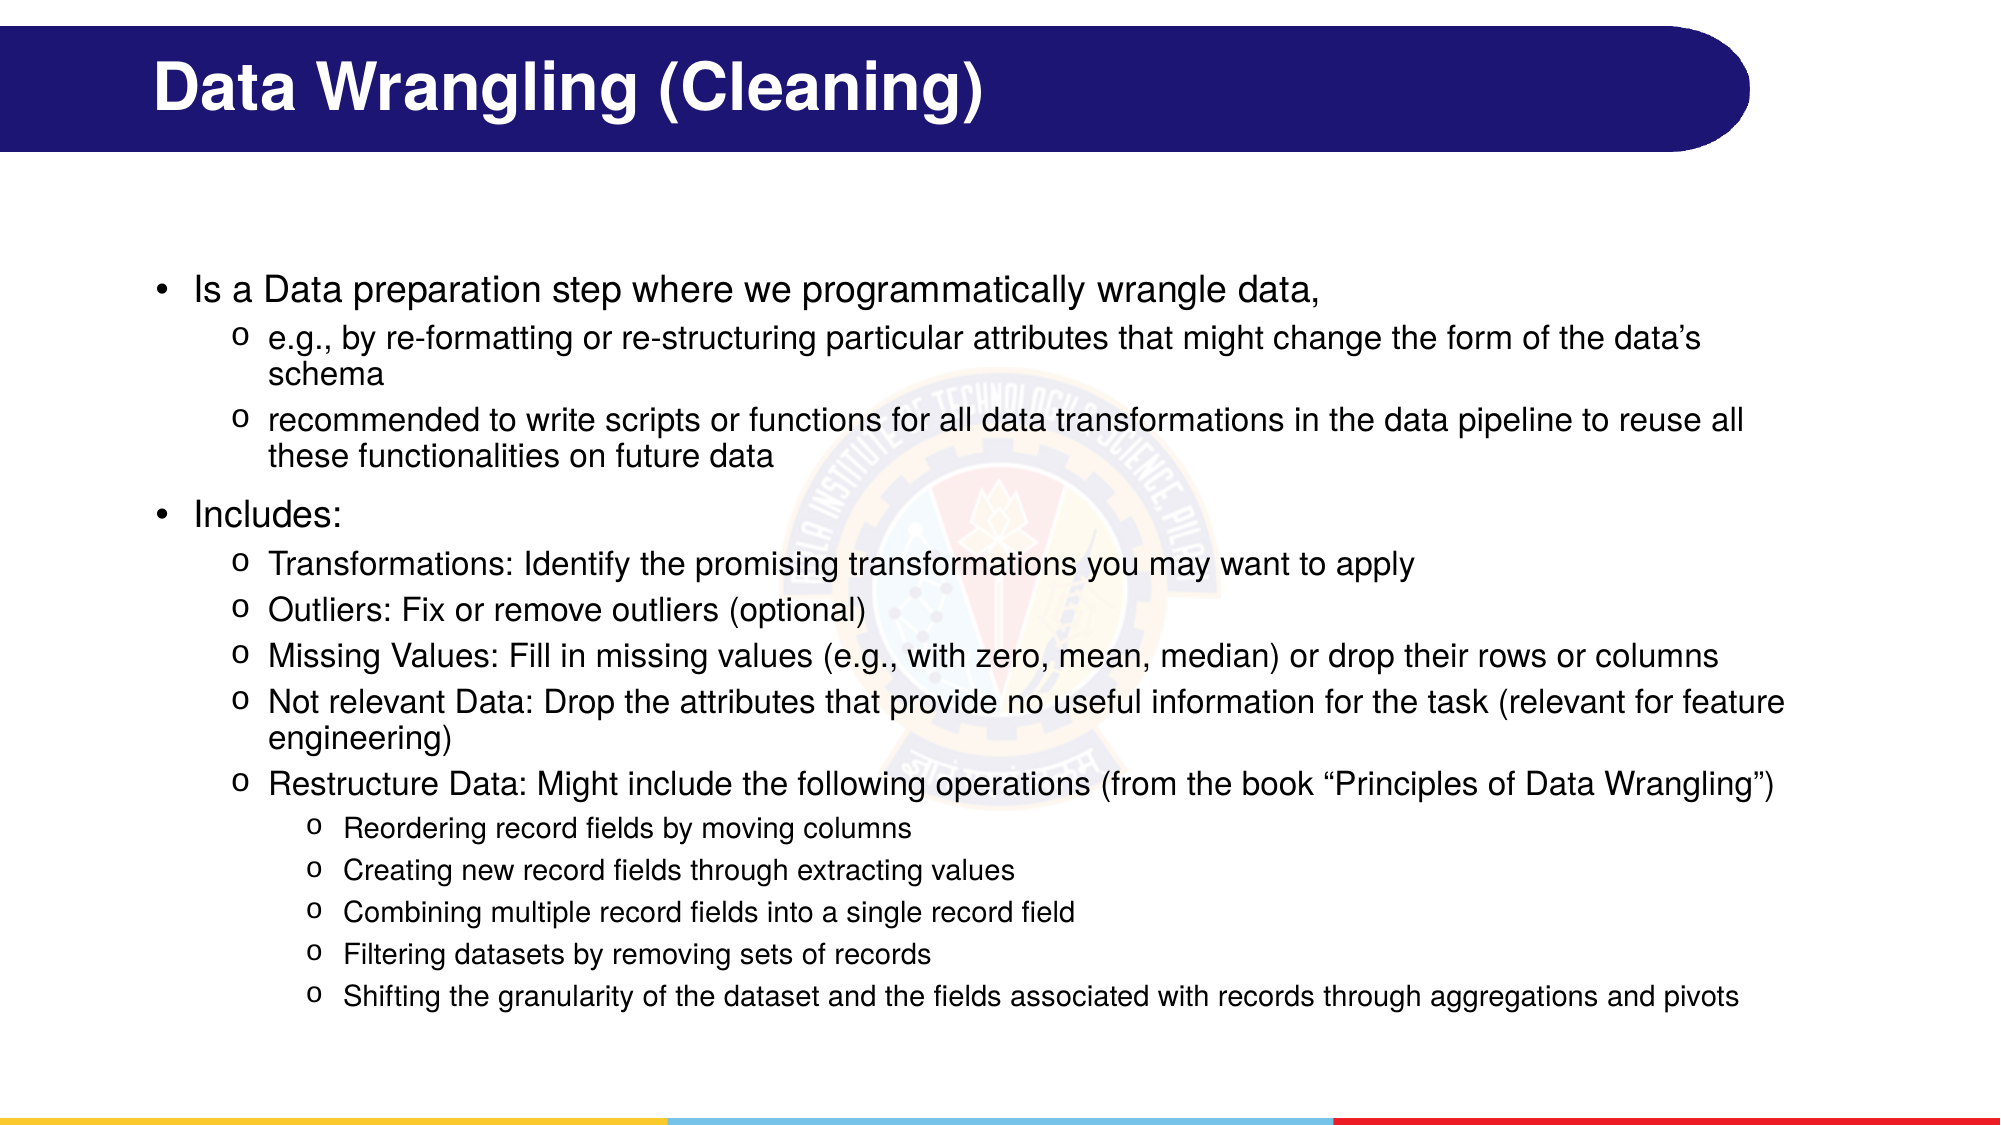

# Data Wrangling (Cleaning)

Is a Data preparation step where we programmatically wrangle data,
e.g., by re-formatting or re-structuring particular attributes that might change the form of the data’s schema
recommended to write scripts or functions for all data transformations in the data pipeline to reuse all these functionalities on future data
Includes:
Transformations: Identify the promising transformations you may want to apply
Outliers: Fix or remove outliers (optional)
Missing Values: Fill in missing values (e.g., with zero, mean, median) or drop their rows or columns
Not relevant Data: Drop the attributes that provide no useful information for the task (relevant for feature engineering)
Restructure Data: Might include the following operations (from the book “Principles of Data Wrangling”)
Reordering record fields by moving columns
Creating new record fields through extracting values
Combining multiple record fields into a single record field
Filtering datasets by removing sets of records
Shifting the granularity of the dataset and the fields associated with records through aggregations and pivots